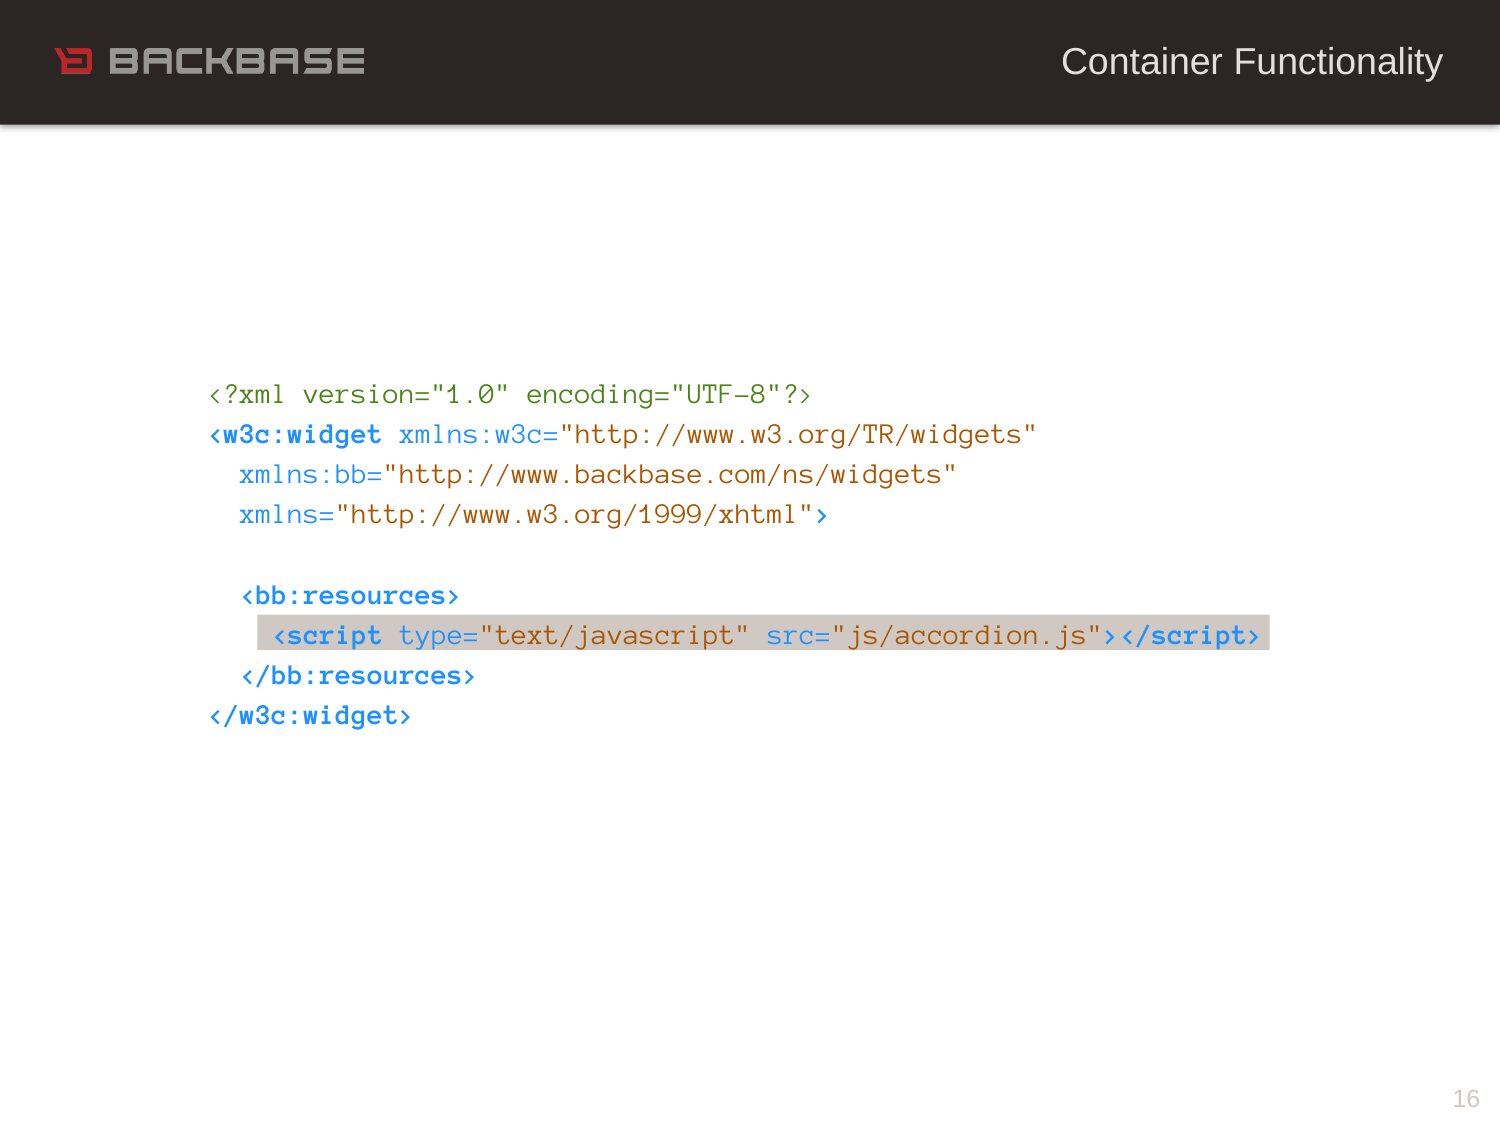

Container Functionality
<?xml version="1.0" encoding="UTF-8"?>
<w3c:widget xmlns:w3c="http://www.w3.org/TR/widgets"
  xmlns:bb="http://www.backbase.com/ns/widgets"
  xmlns="http://www.w3.org/1999/xhtml">

  <bb:resources>
    <script type="text/javascript" src="js/accordion.js"></script>
  </bb:resources>
</w3c:widget>

16